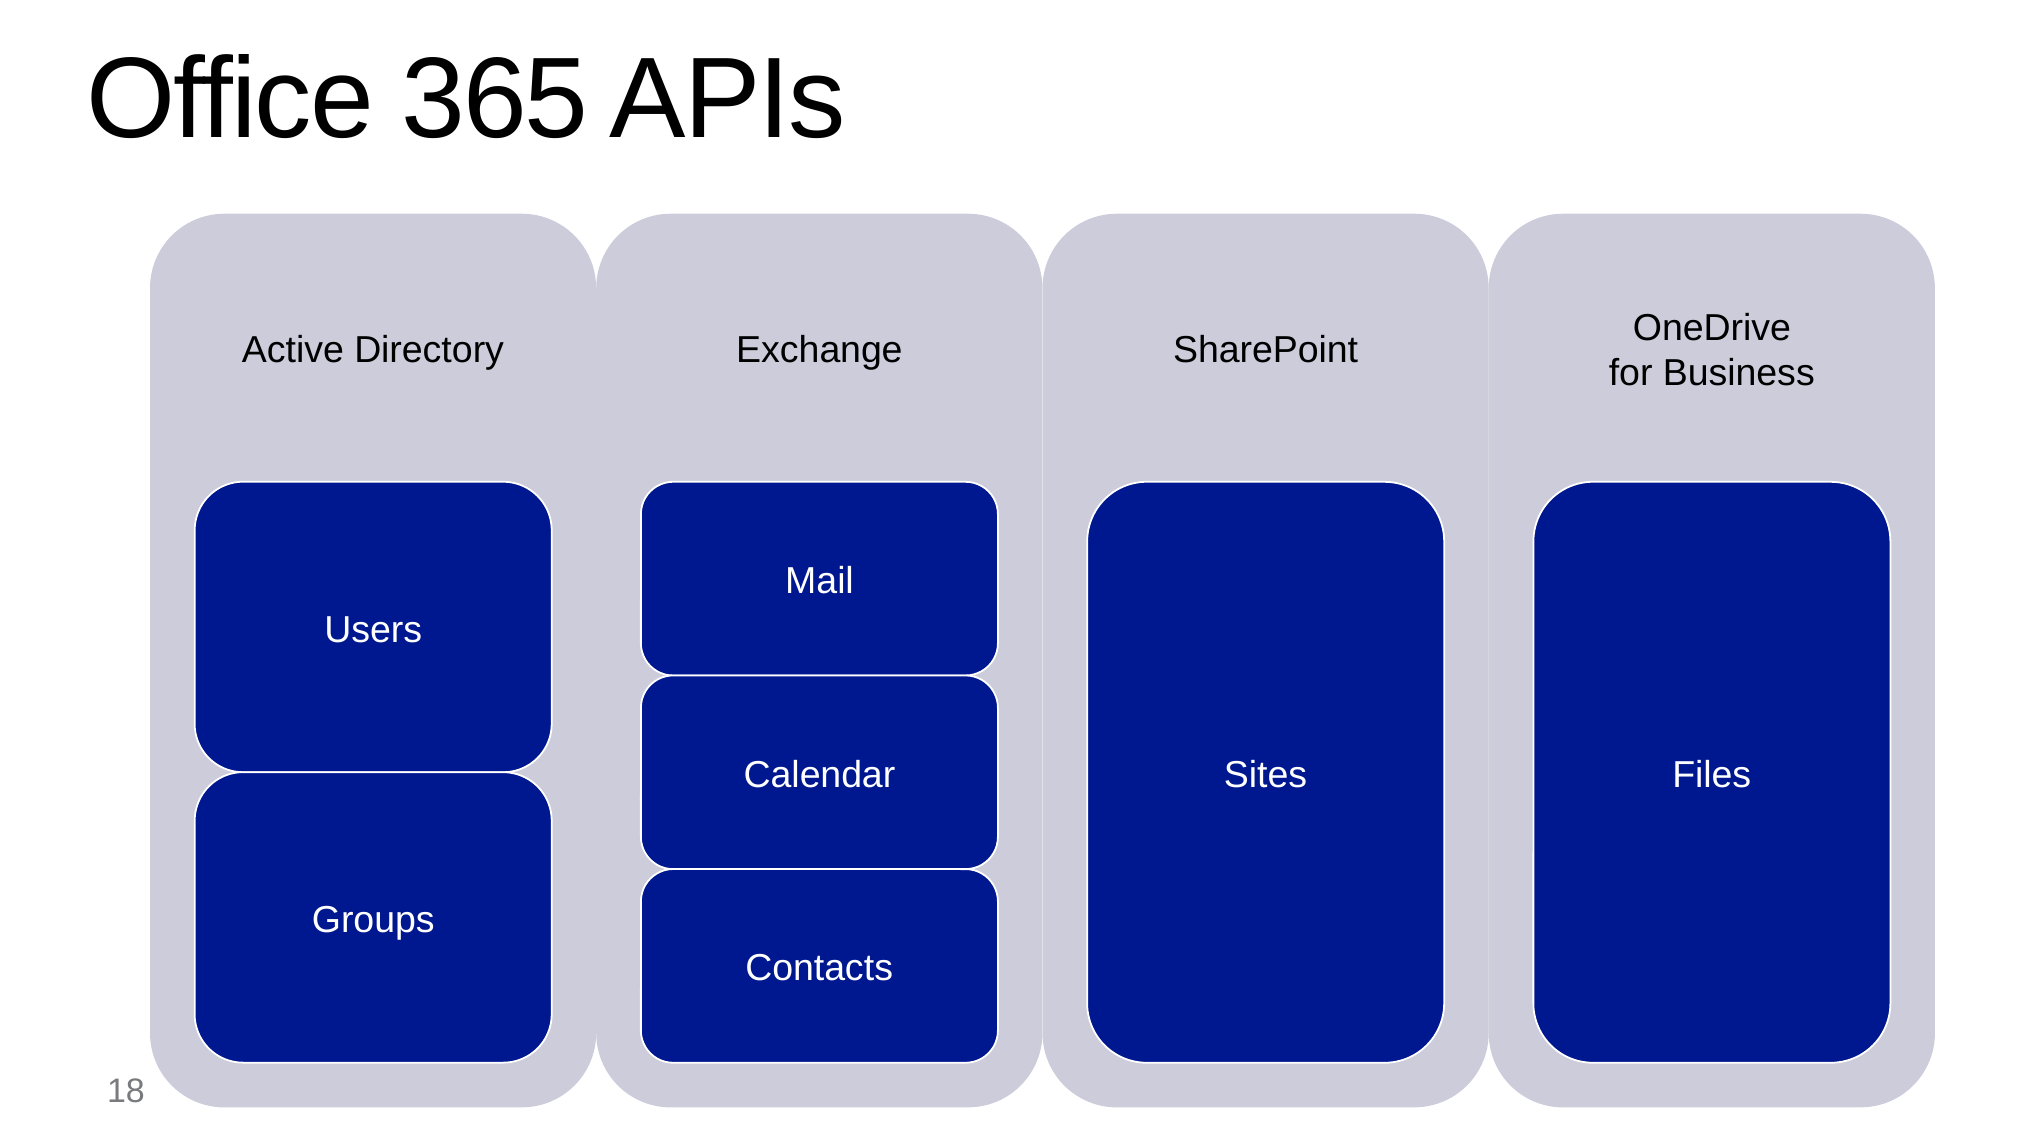

# Office 365 APIs
SharePoint
Files
OneDrive
for Business
Active Directory
Exchange
Sites
Mail
Calendar
Contacts
Users
Groups

18